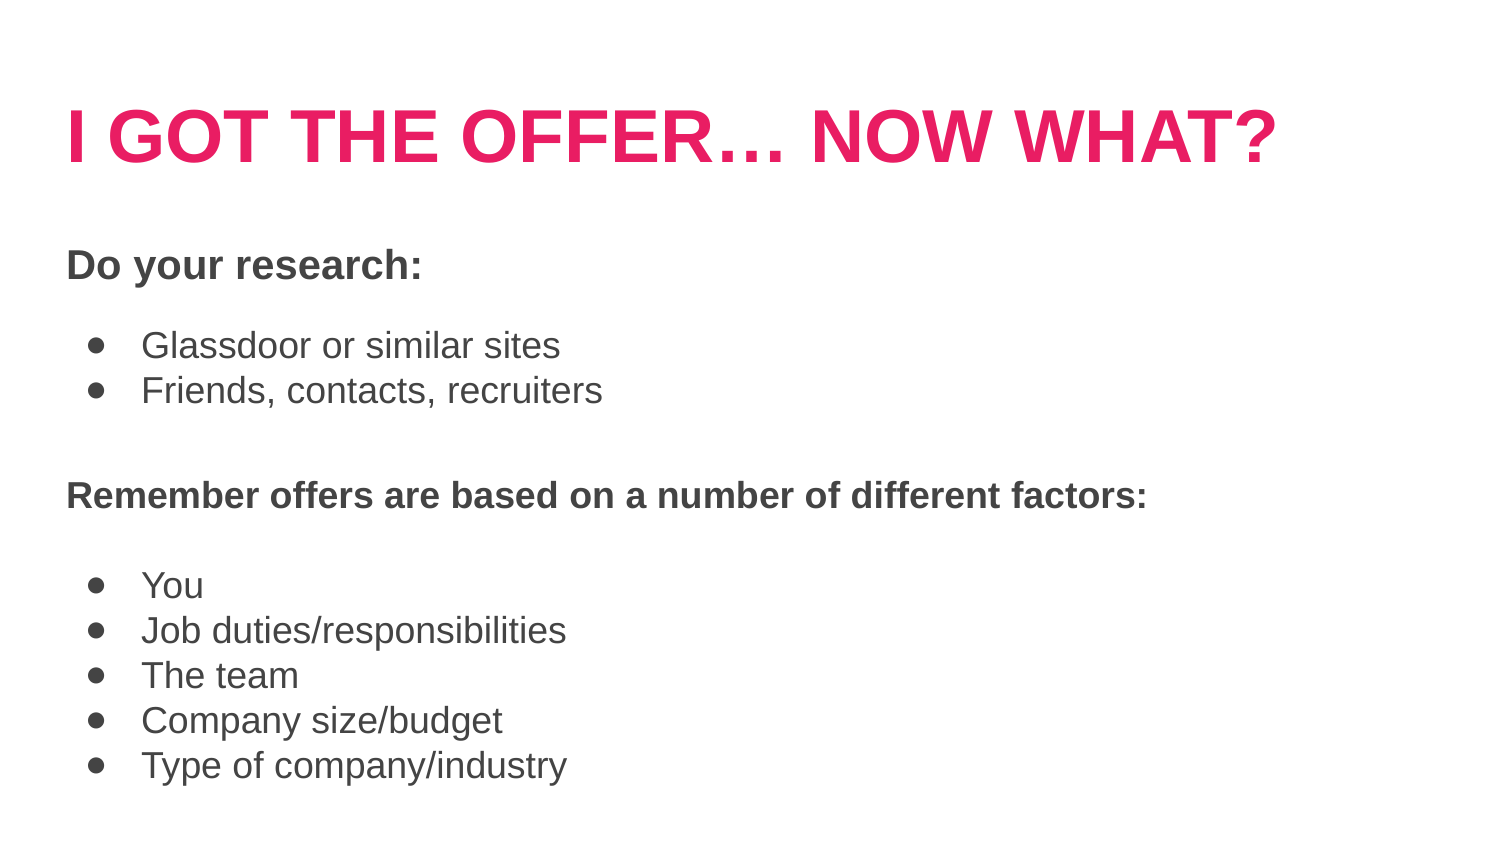

# I GOT THE OFFER… NOW WHAT?
Do your research:
Glassdoor or similar sites
Friends, contacts, recruiters

Remember offers are based on a number of different factors:

You
Job duties/responsibilities
The team
Company size/budget
Type of company/industry